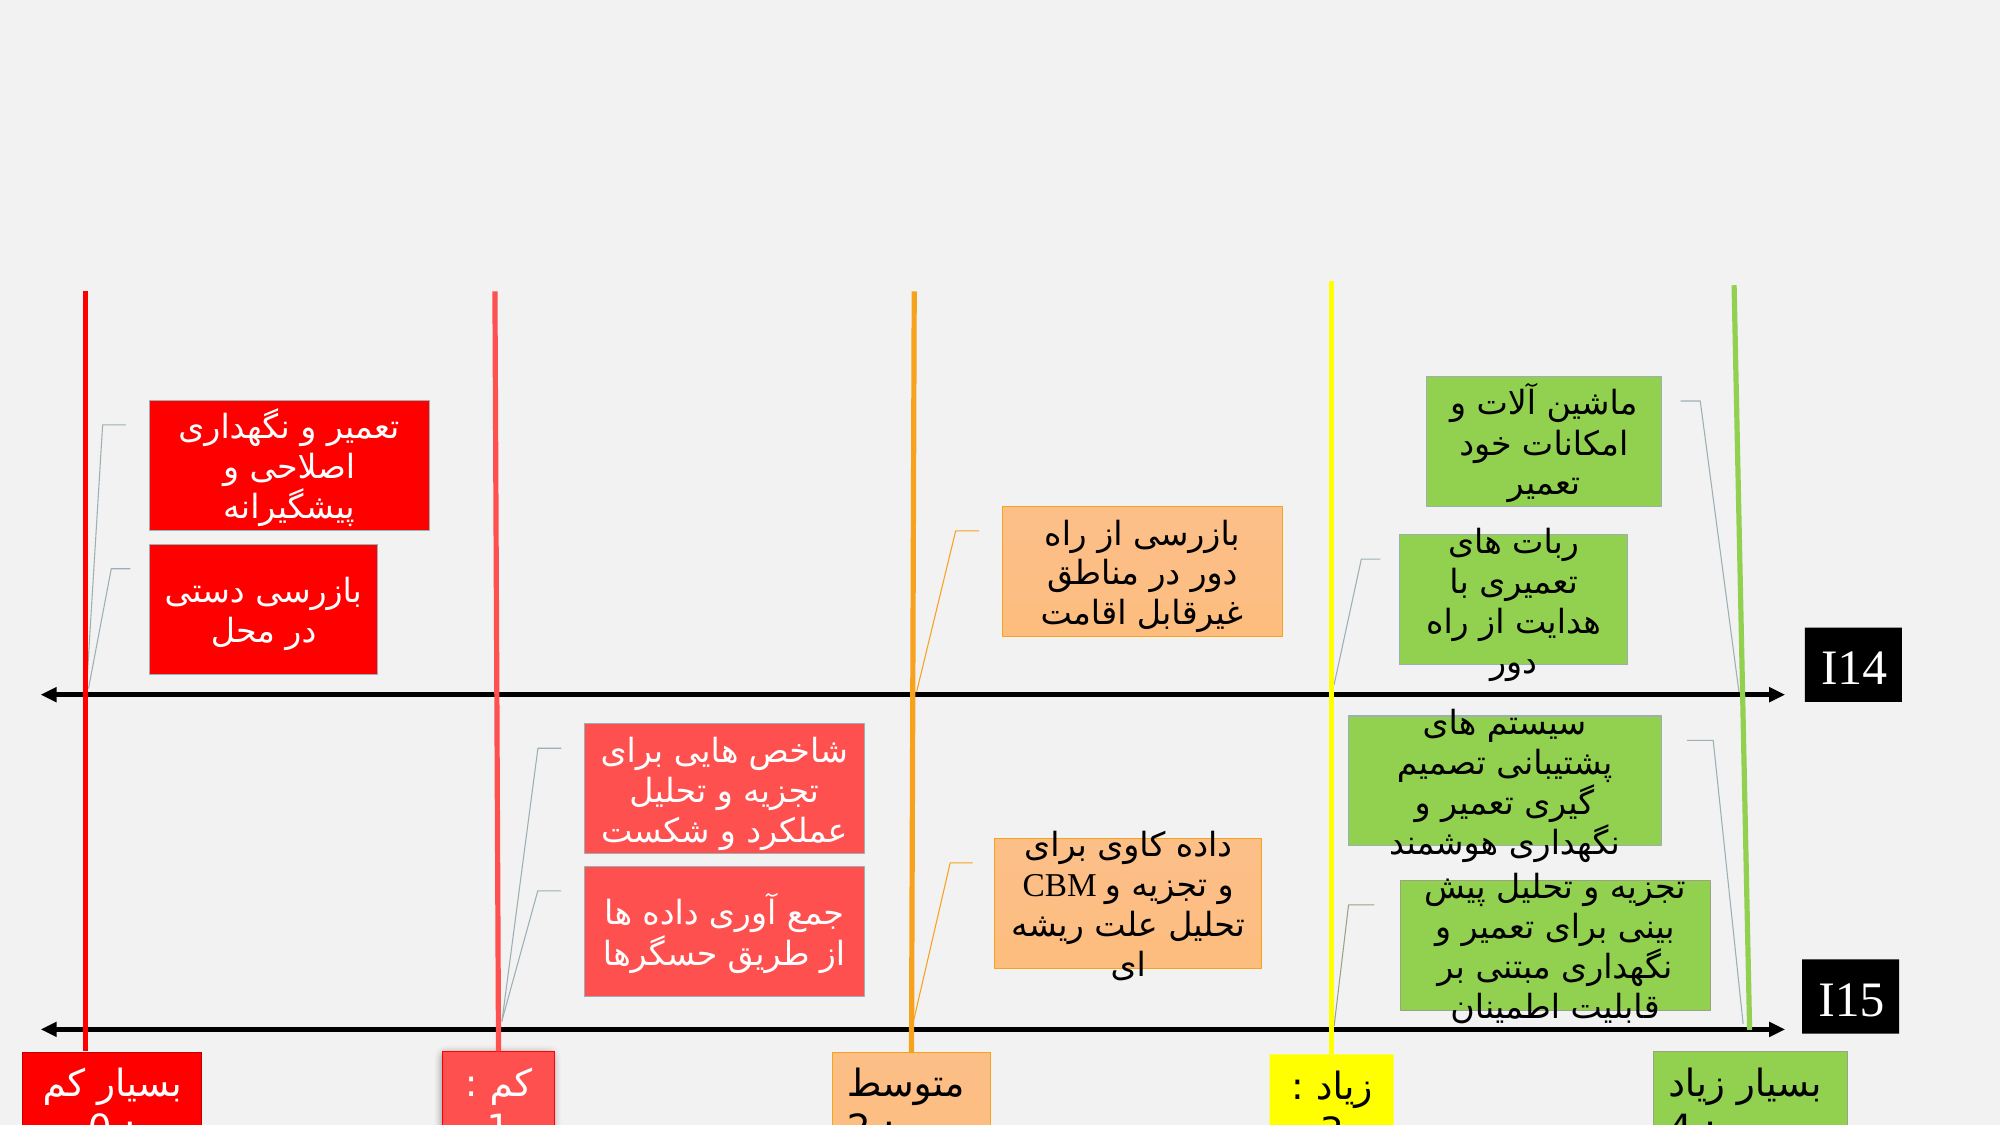

ماشین آلات و امکانات خود تعمیر
تعمیر و نگهداری اصلاحی و پیشگیرانه
بازرسی از راه دور در مناطق غیرقابل اقامت
ربات های تعمیری با هدایت از راه دور
بازرسی دستی در محل
I14
سیستم های پشتیبانی تصمیم گیری تعمیر و نگهداری هوشمند
شاخص هایی برای تجزیه و تحلیل عملکرد و شکست
داده کاوی برای CBM و تجزیه و تحلیل علت ریشه ای
جمع آوری داده ها از طریق حسگرها
تجزیه و تحلیل پیش بینی برای تعمیر و نگهداری مبتنی بر قابلیت اطمینان
I15
کم : 1
بسیار زیاد : 4
بسیار کم : 0
متوسط : 2
زیاد : 3